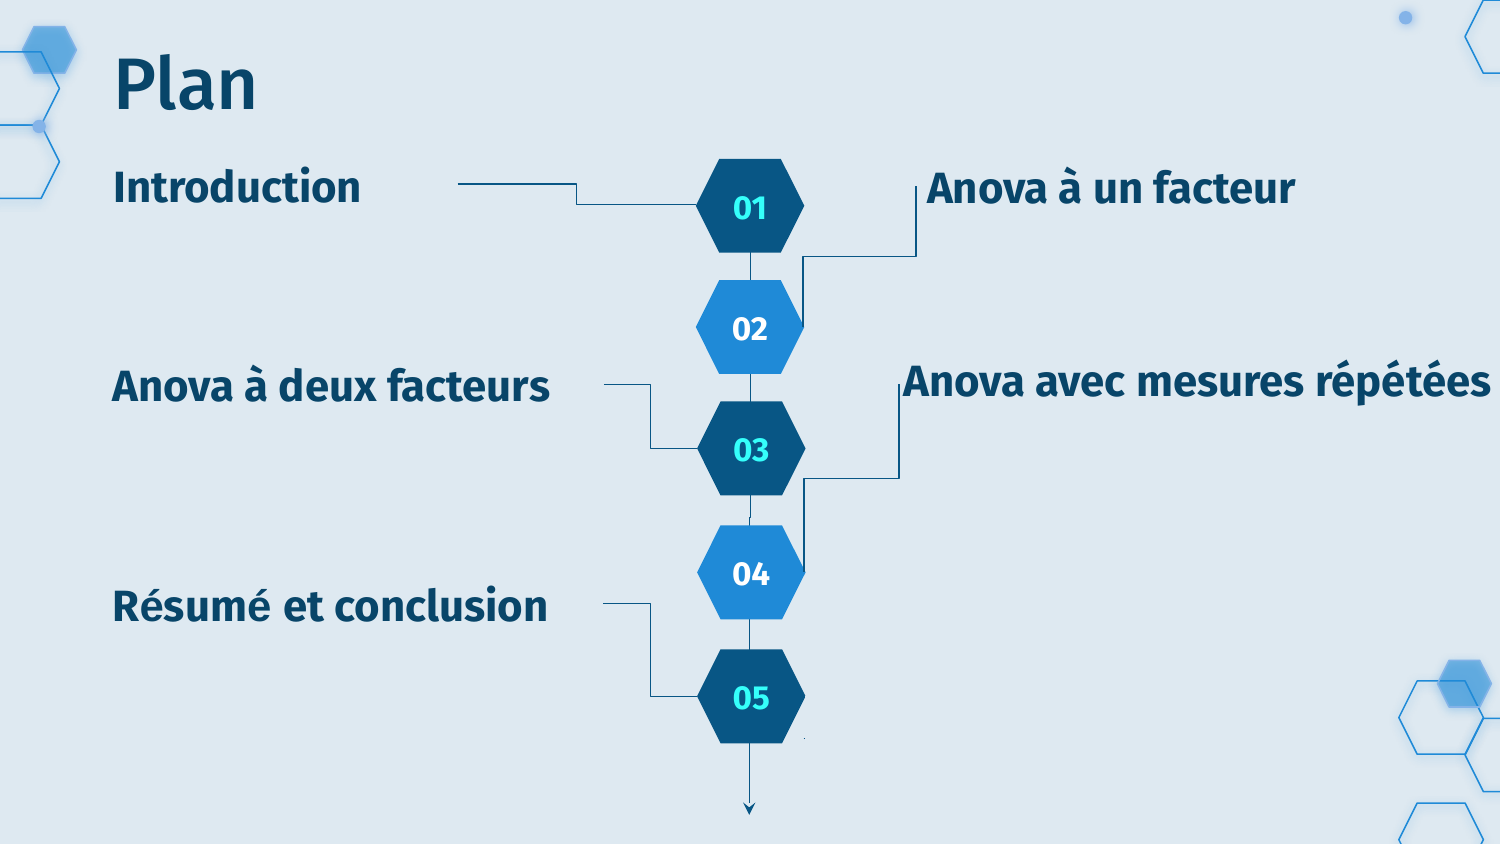

# Plan
Introduction
Anova à un facteur
01
02
Anova à deux facteurs
Anova avec mesures répétées
03
04
Résumé et conclusion
05